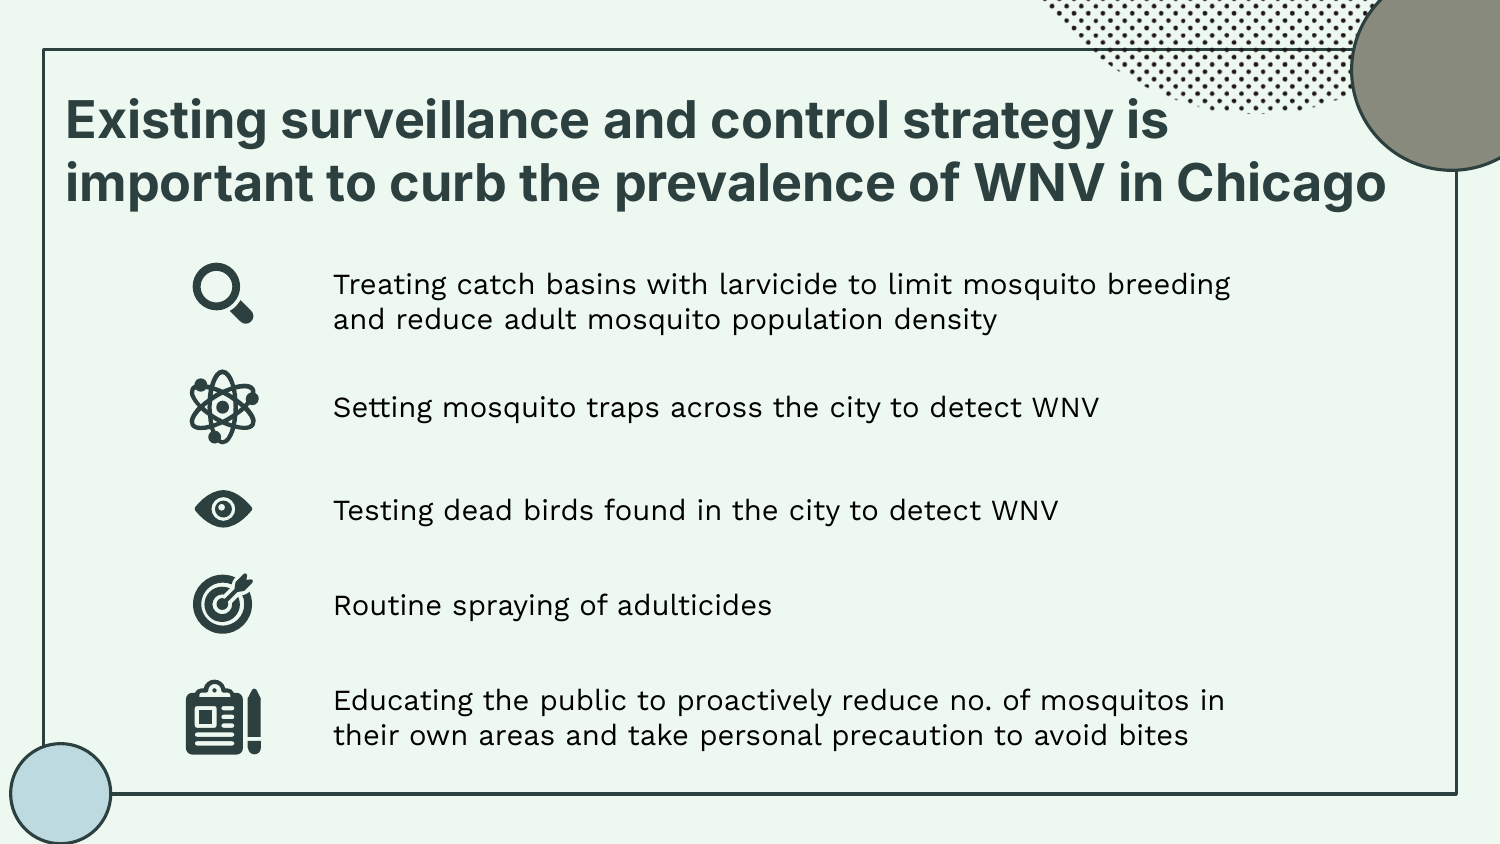

Existing surveillance and control strategy is
important to curb the prevalence of WNV in Chicago
Treating catch basins with larvicide to limit mosquito breeding and reduce adult mosquito population density

Setting mosquito traps across the city to detect WNV
Testing dead birds found in the city to detect WNV

Routine spraying of adulticides

Educating the public to proactively reduce no. of mosquitos in their own areas and take personal precaution to avoid bites